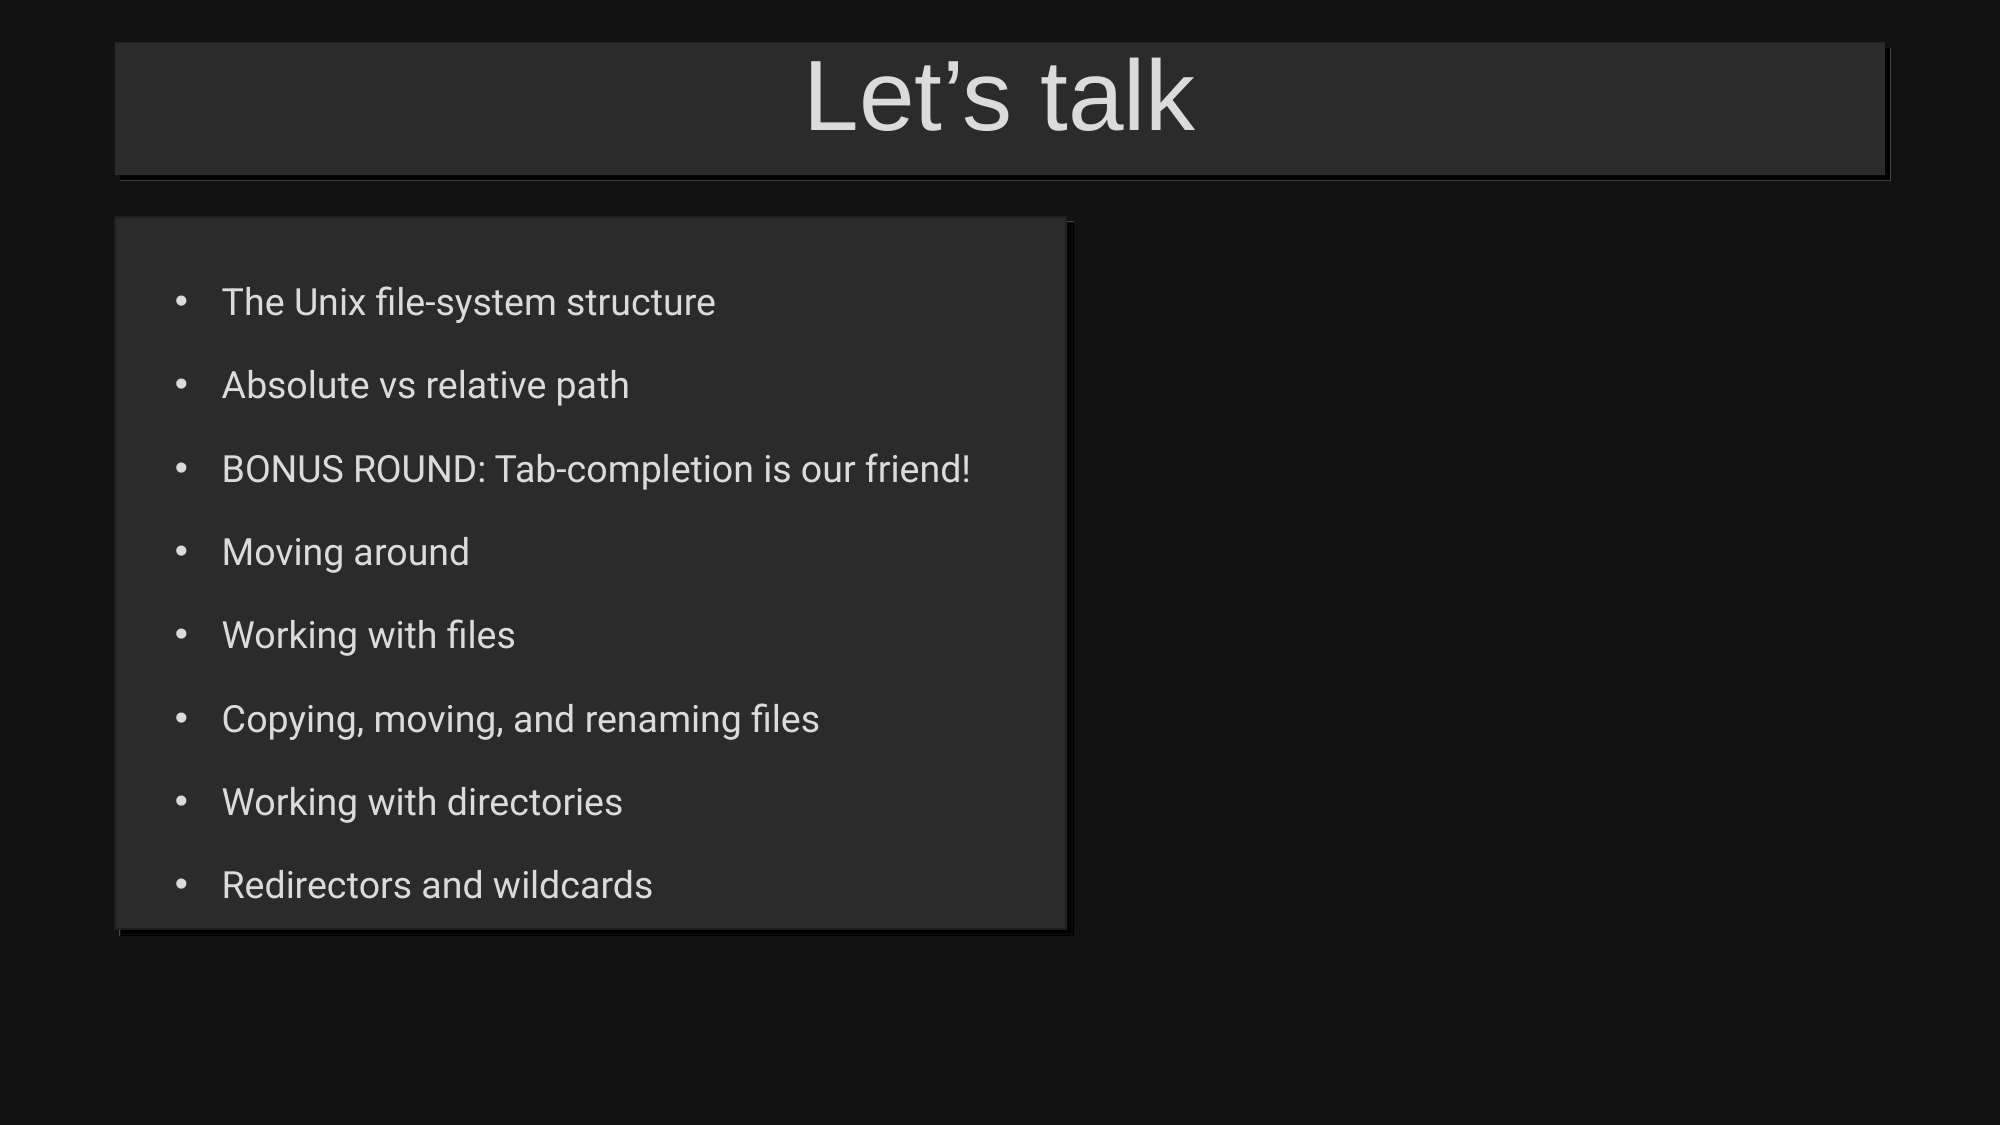

# Let’s talk

The Unix file-system structure
Absolute vs relative path
BONUS ROUND: Tab-completion is our friend!
Moving around
Working with files
Copying, moving, and renaming files
Working with directories
Redirectors and wildcards